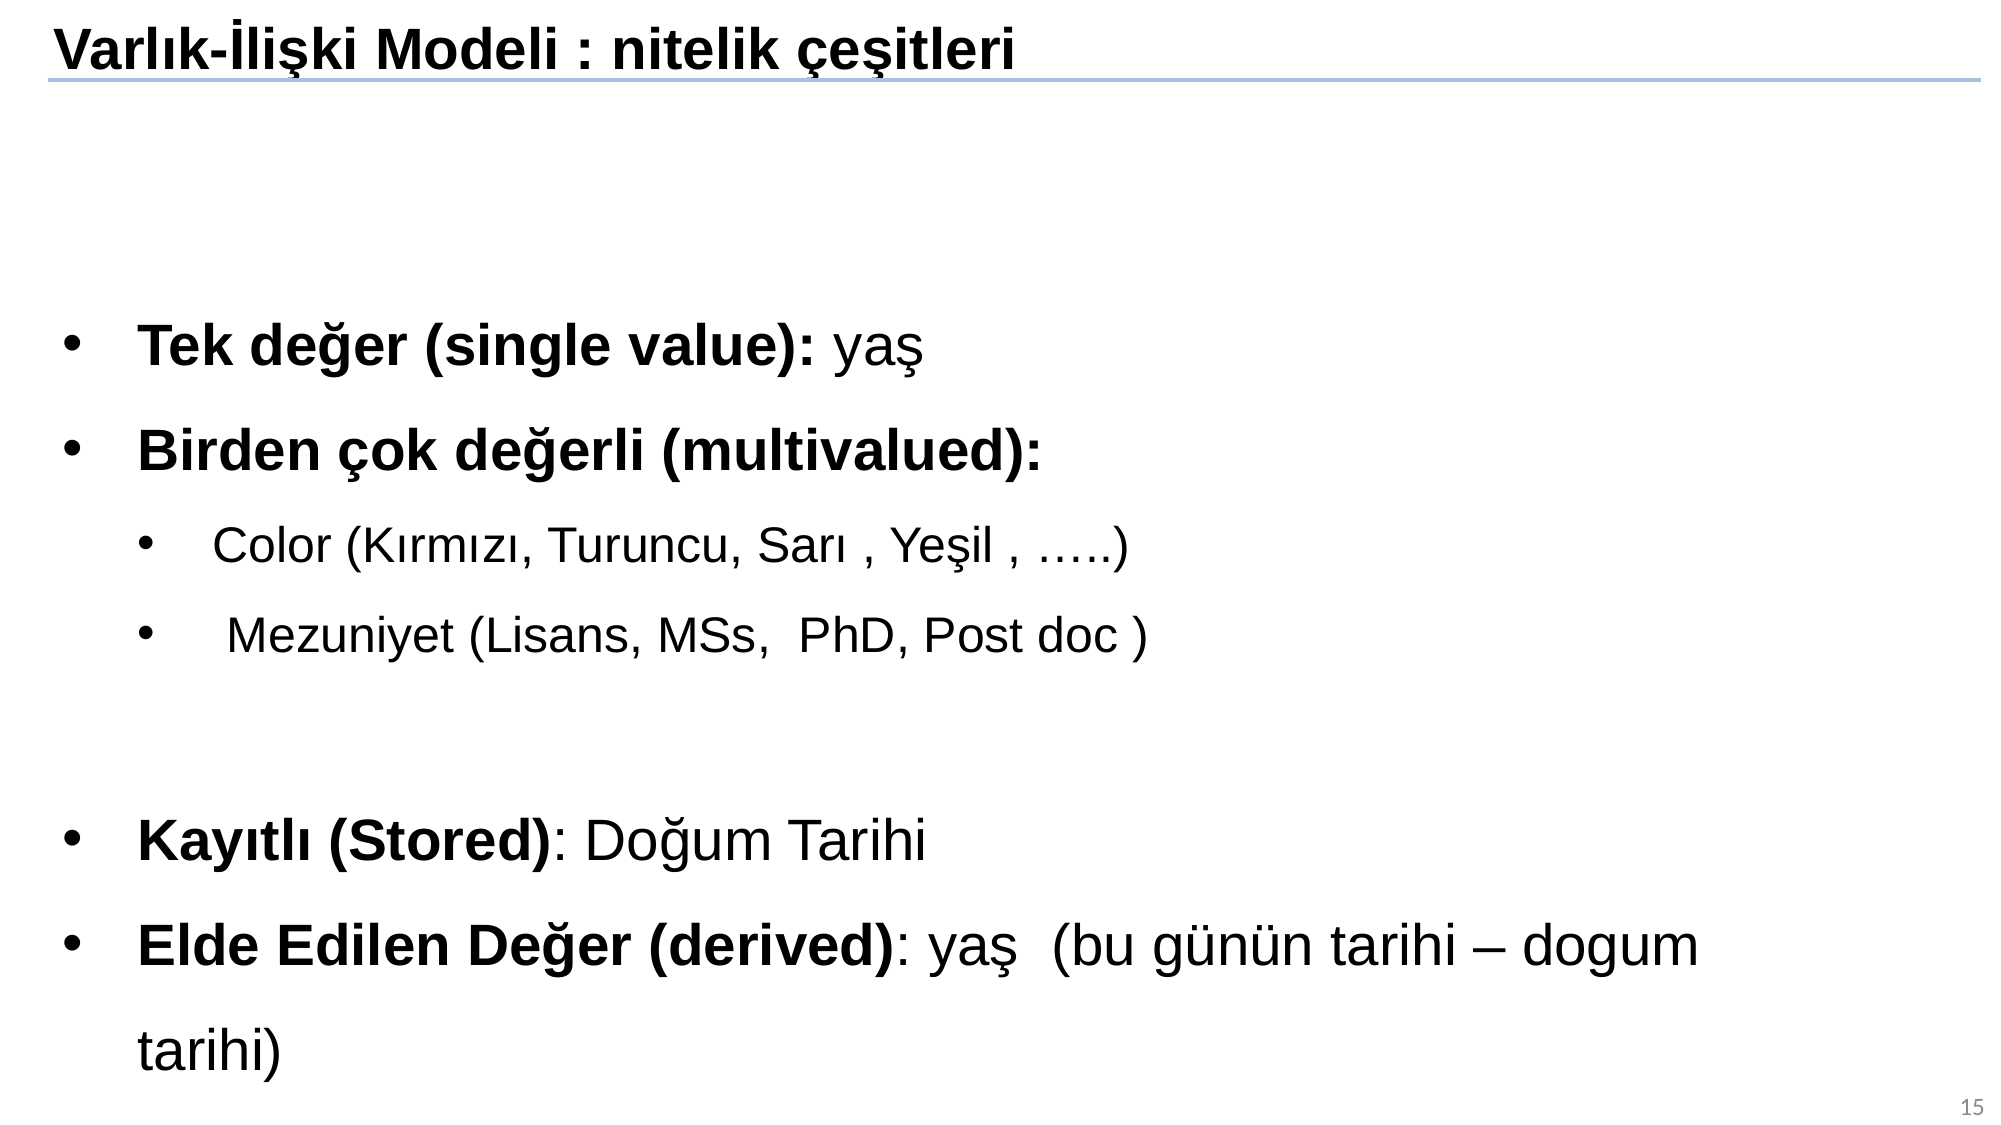

Varlık-İlişki Modeli : nitelik çeşitleri
Tek değer (single value): yaş
Birden çok değerli (multivalued):
Color (Kırmızı, Turuncu, Sarı , Yeşil , …..)
 Mezuniyet (Lisans, MSs,  PhD, Post doc )

Kayıtlı (Stored): Doğum Tarihi
Elde Edilen Değer (derived): yaş  (bu günün tarihi – dogum tarihi)

15